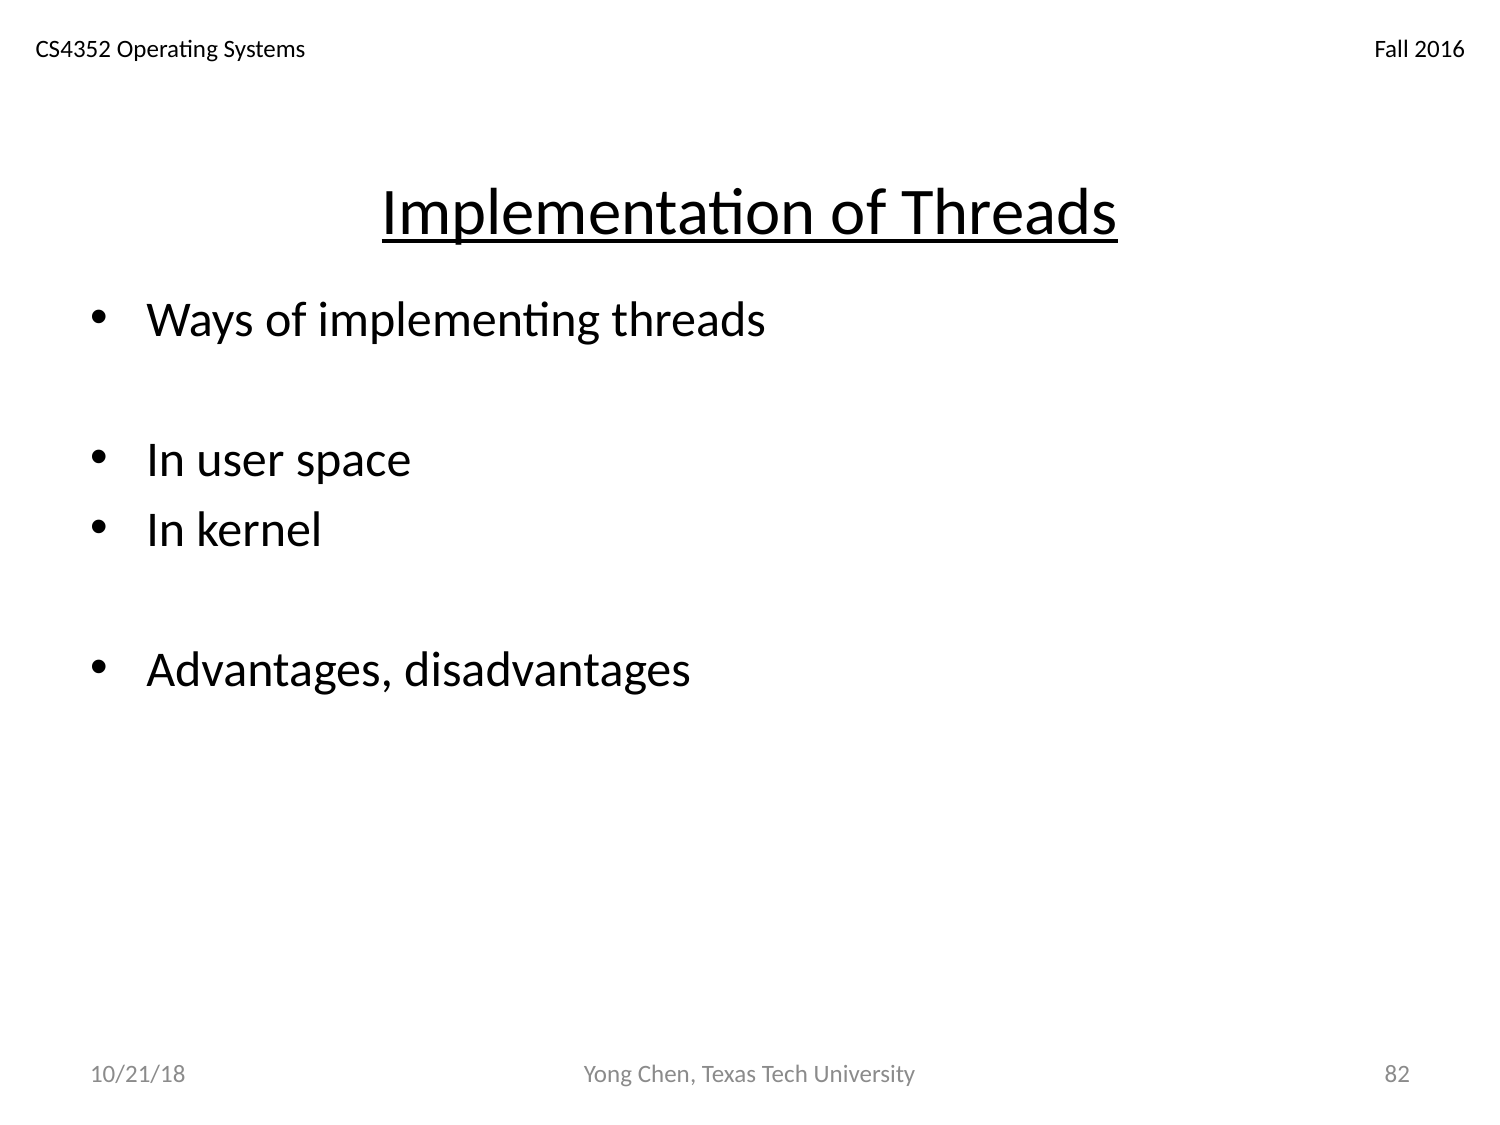

# Implementation of Threads
Ways of implementing threads

In user space
In kernel

Advantages, disadvantages

10/21/18
Yong Chen, Texas Tech University
82